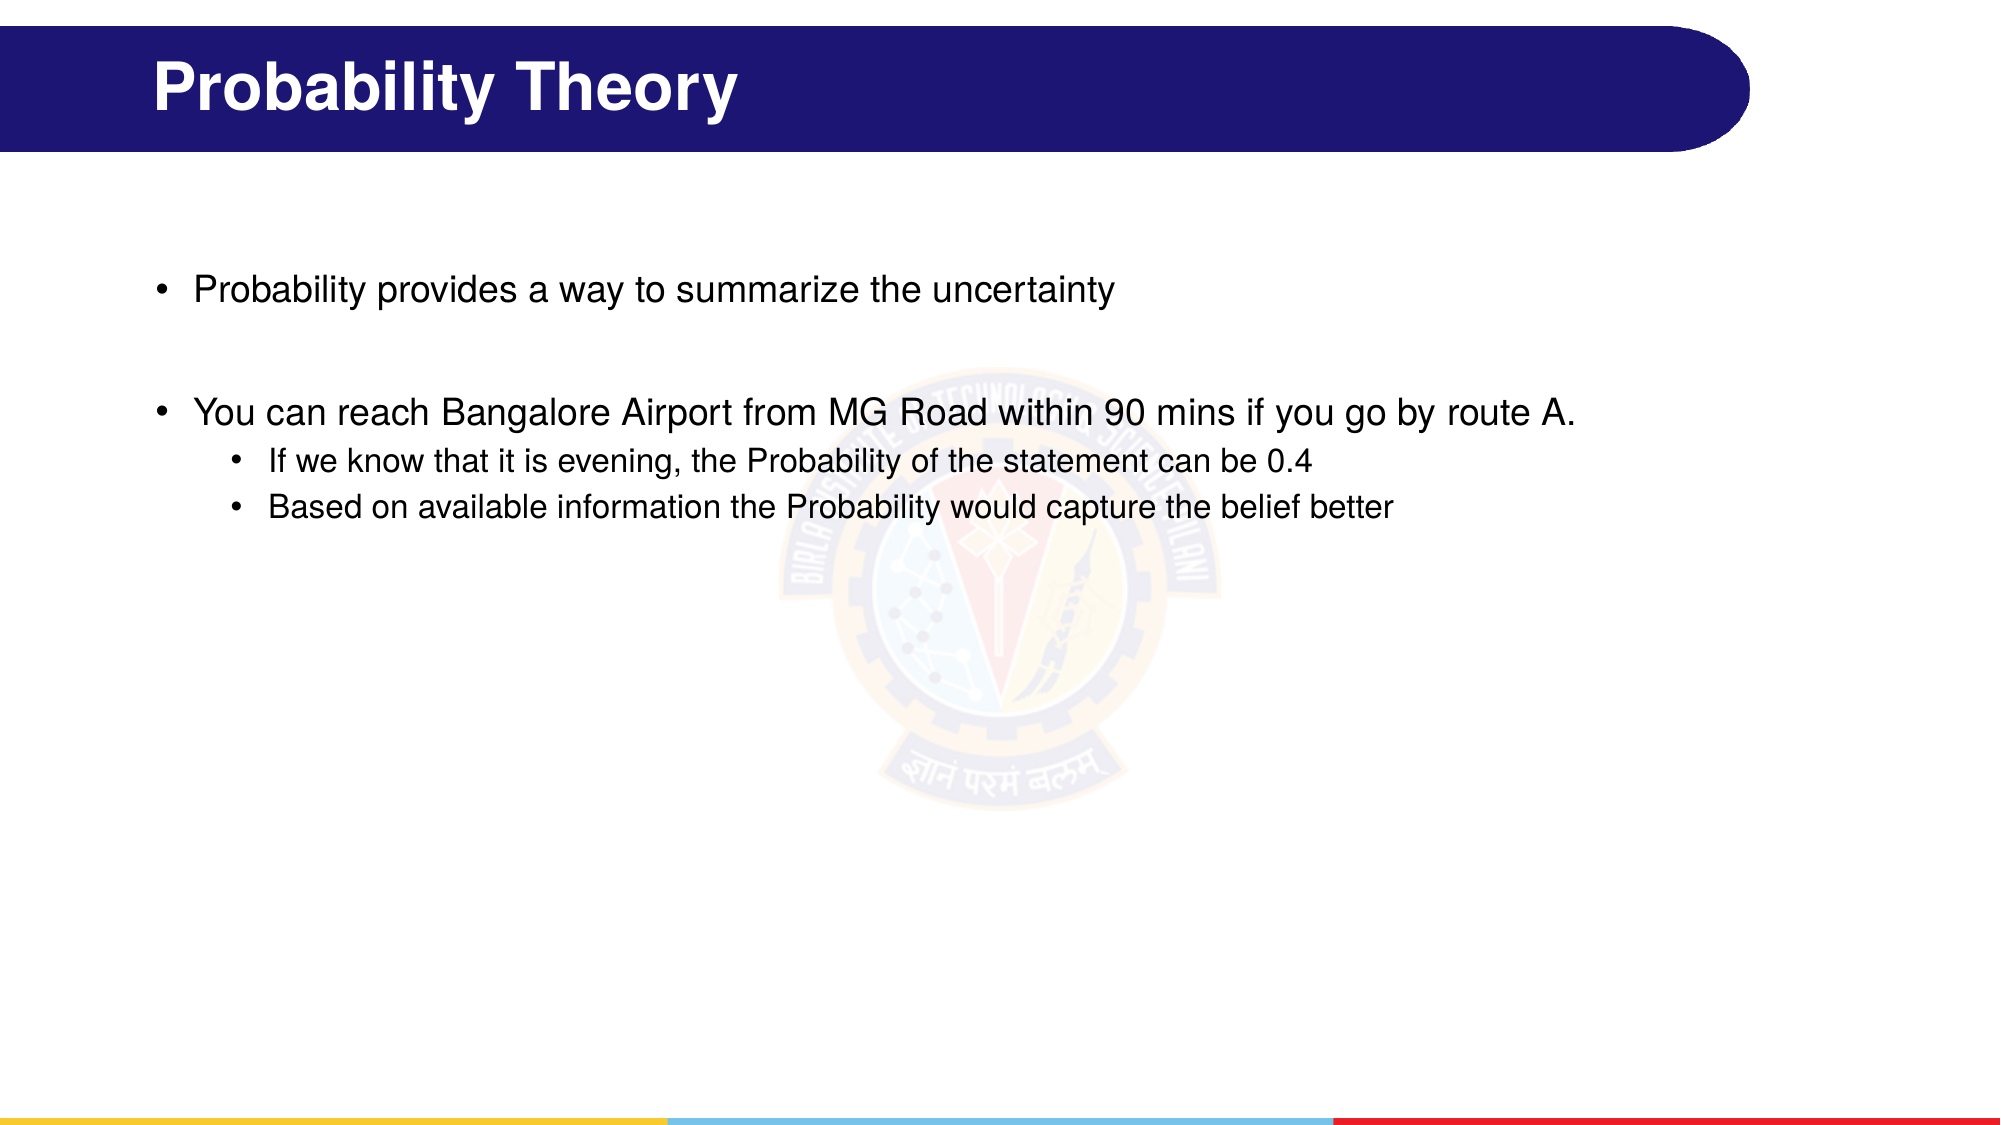

# Probability Theory

Probability provides a way to summarize the uncertainty

You can reach Bangalore Airport from MG Road within 90 mins if you go by route A.
If we know that it is evening, the Probability of the statement can be 0.4
Based on available information the Probability would capture the belief better